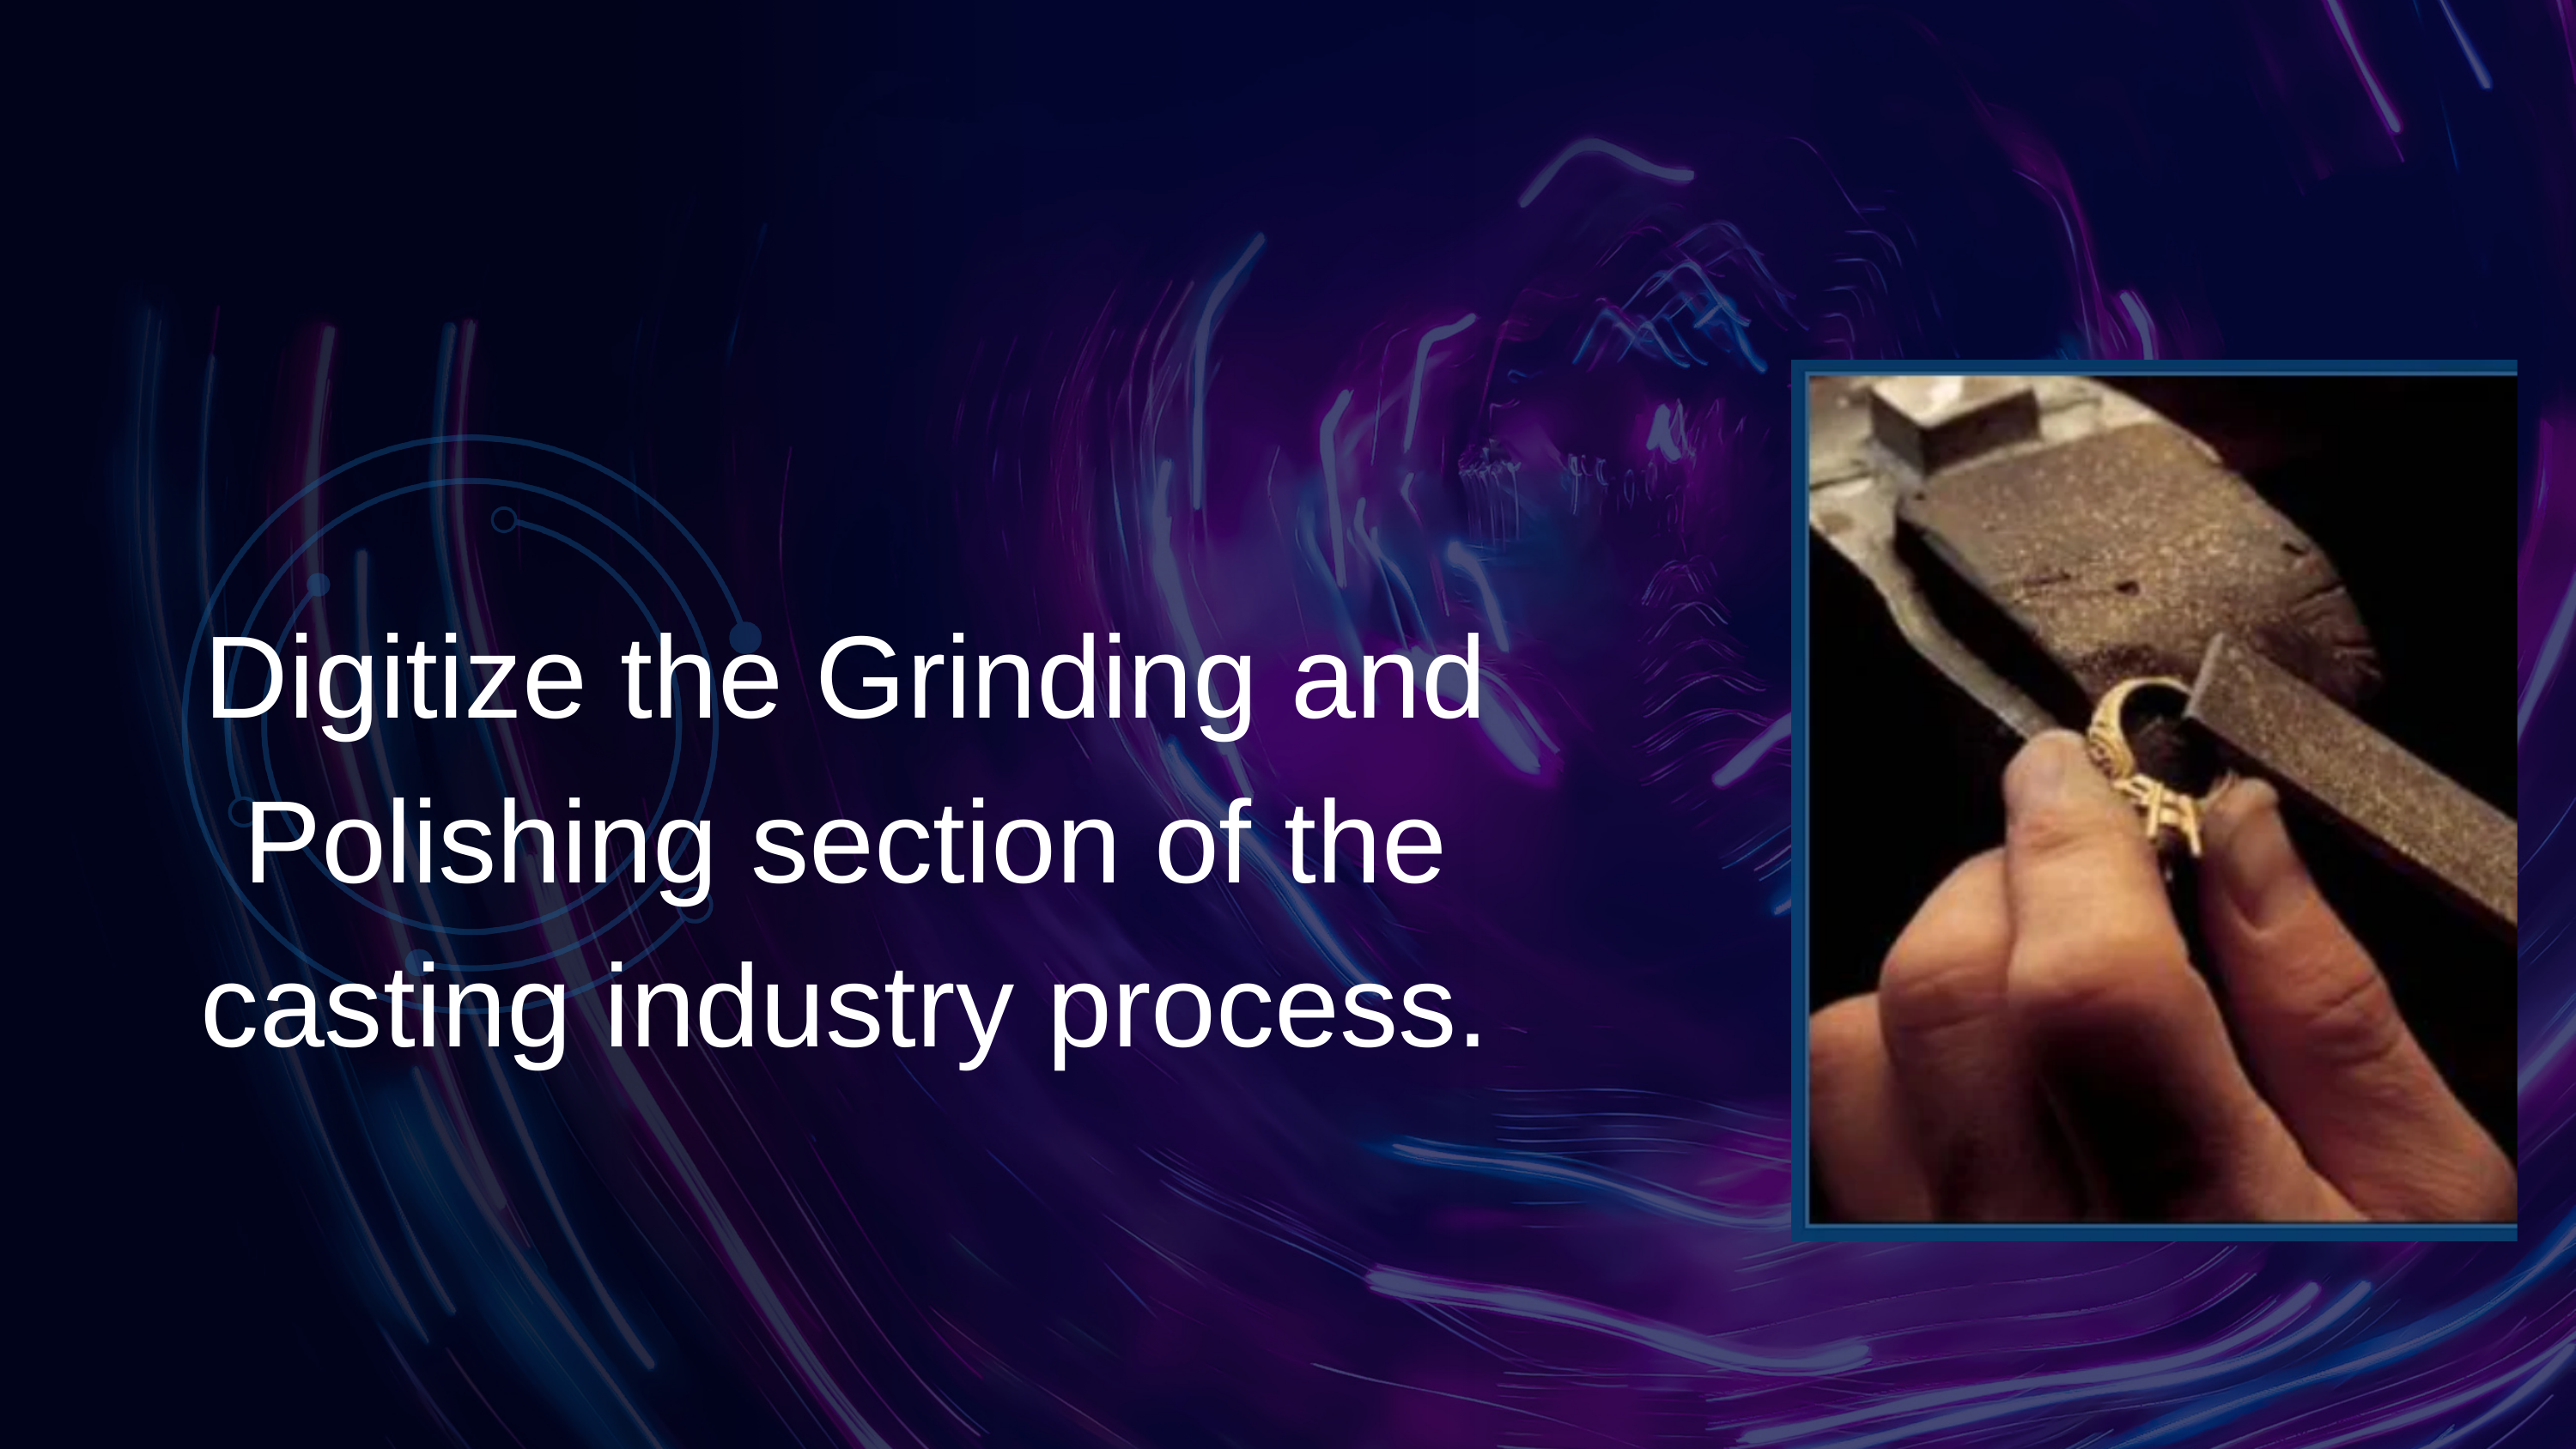

Digitize the Grinding and Polishing section of the casting industry process.